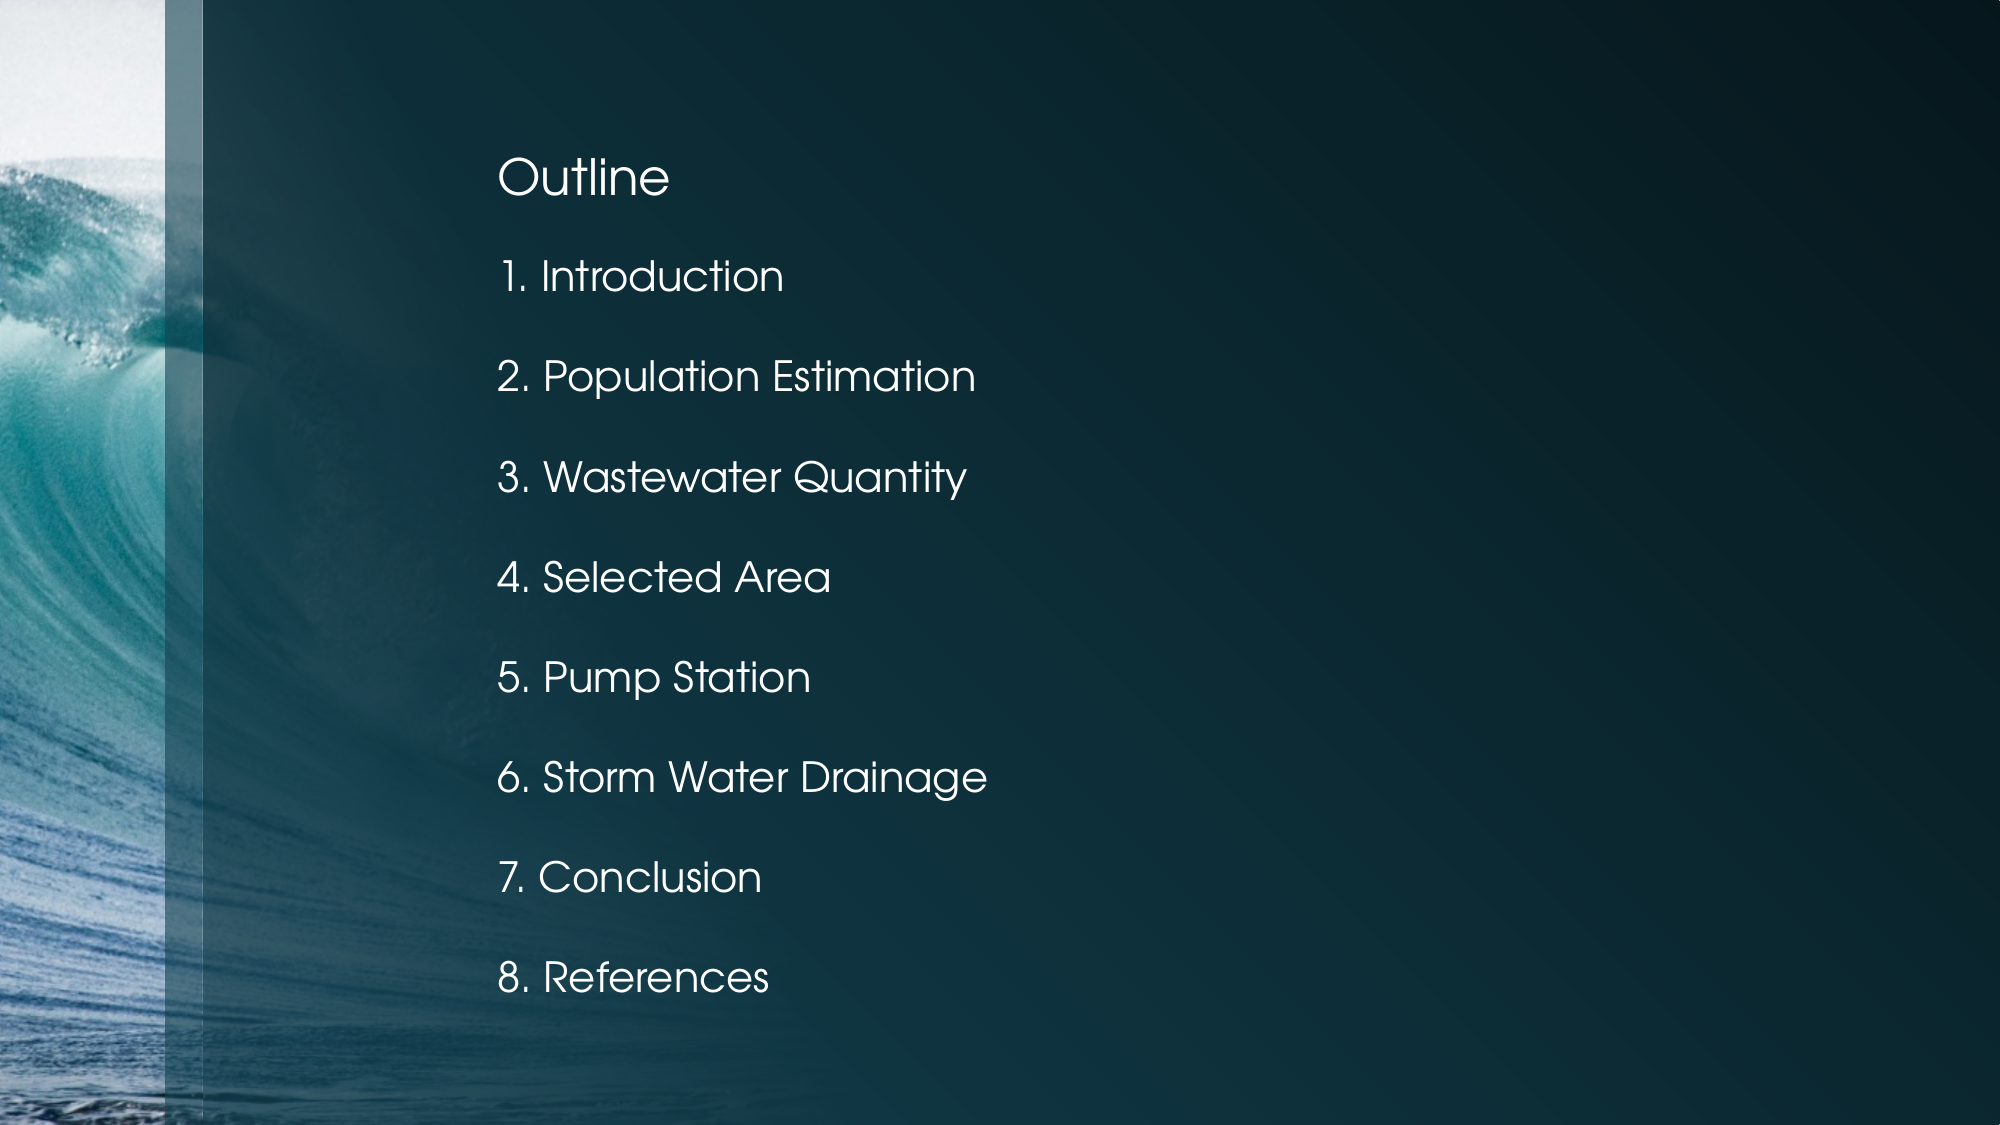

Outline

1. Introduction

2. Population Estimation

3. Wastewater Quantity

4. Selected Area

5. Pump Station

6. Storm Water Drainage

7. Conclusion

8. References